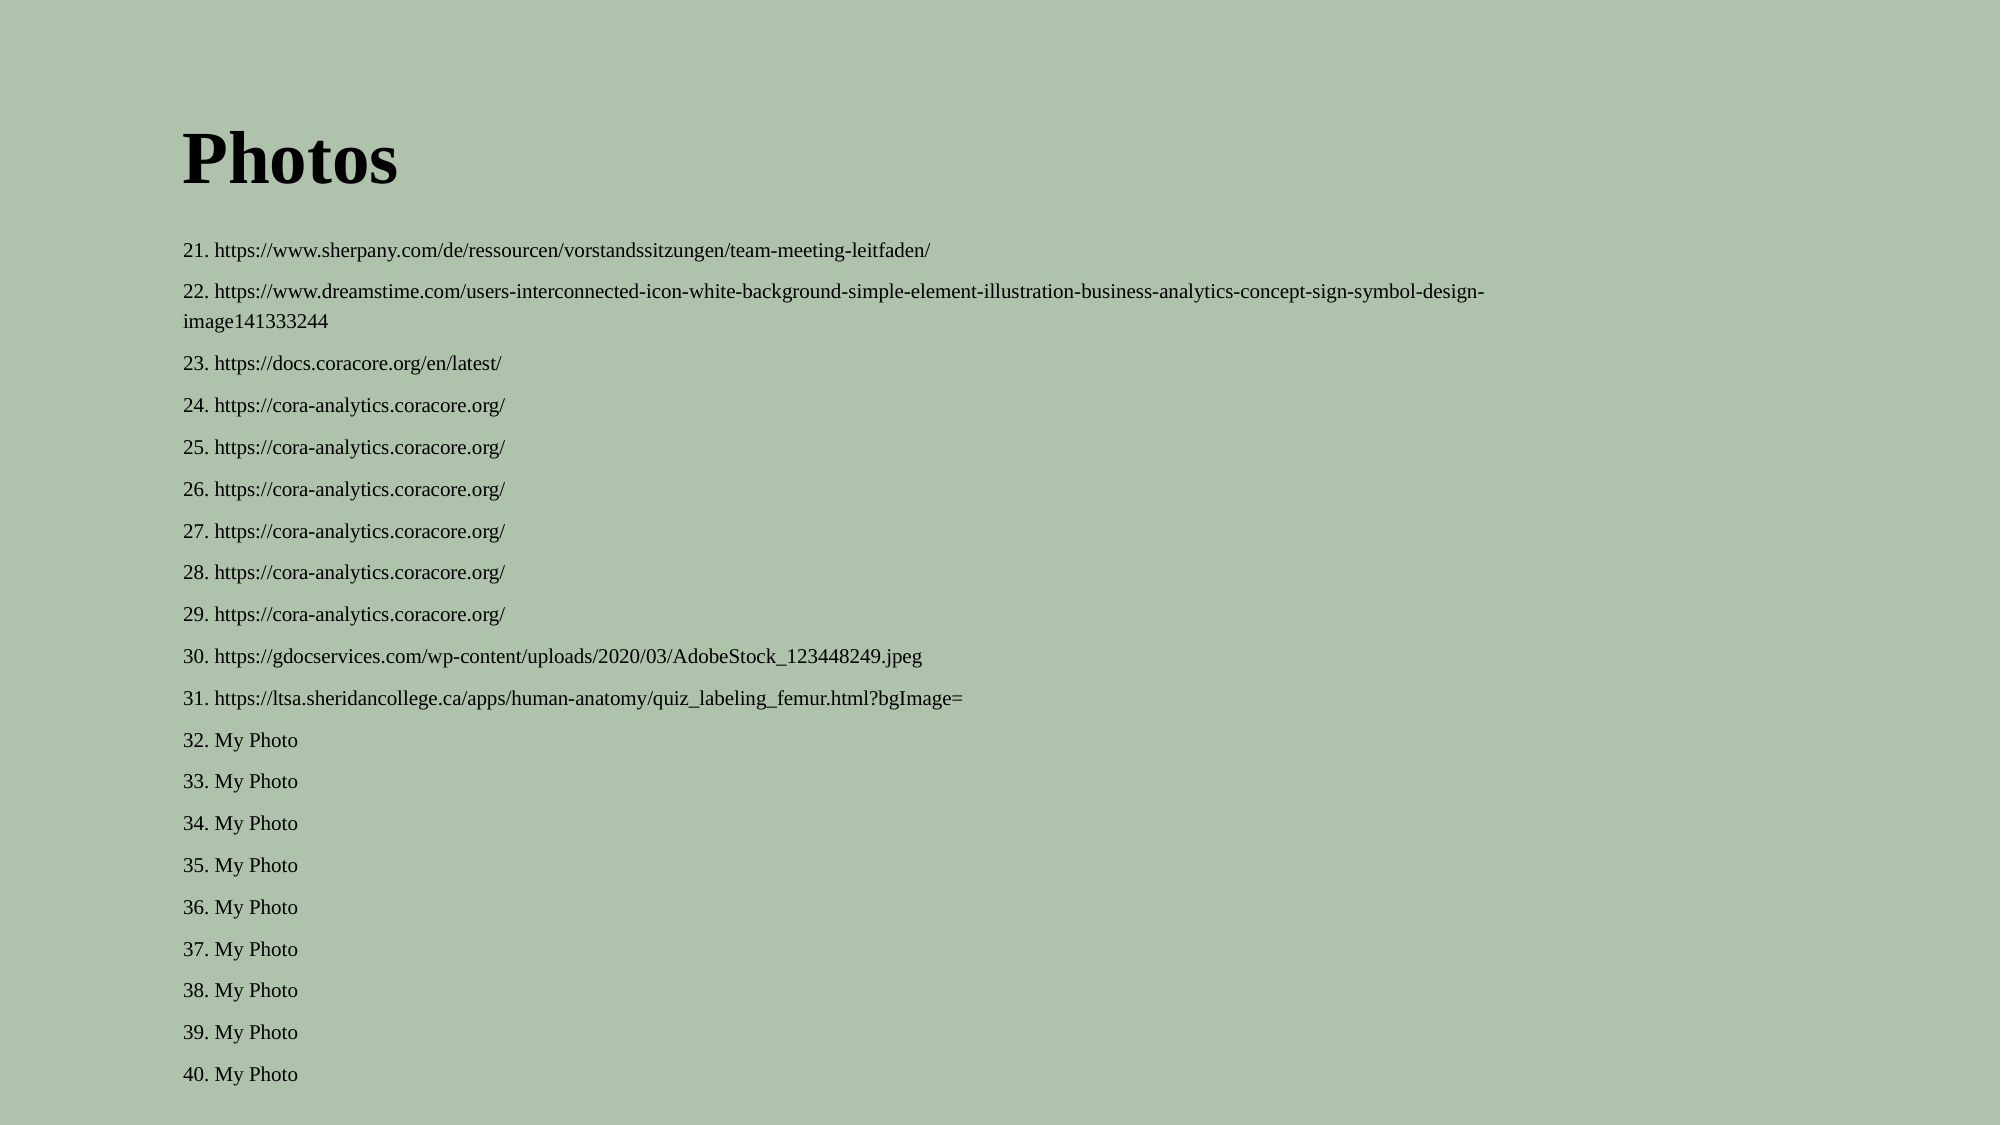

# Photos
21. https://www.sherpany.com/de/ressourcen/vorstandssitzungen/team-meeting-leitfaden/
22. https://www.dreamstime.com/users-interconnected-icon-white-background-simple-element-illustration-business-analytics-concept-sign-symbol-design-image141333244
23. https://docs.coracore.org/en/latest/
24. https://cora-analytics.coracore.org/
25. https://cora-analytics.coracore.org/
26. https://cora-analytics.coracore.org/
27. https://cora-analytics.coracore.org/
28. https://cora-analytics.coracore.org/
29. https://cora-analytics.coracore.org/
30. https://gdocservices.com/wp-content/uploads/2020/03/AdobeStock_123448249.jpeg
31. https://ltsa.sheridancollege.ca/apps/human-anatomy/quiz_labeling_femur.html?bgImage=
32. My Photo
33. My Photo
34. My Photo
35. My Photo
36. My Photo
37. My Photo
38. My Photo
39. My Photo
40. My Photo